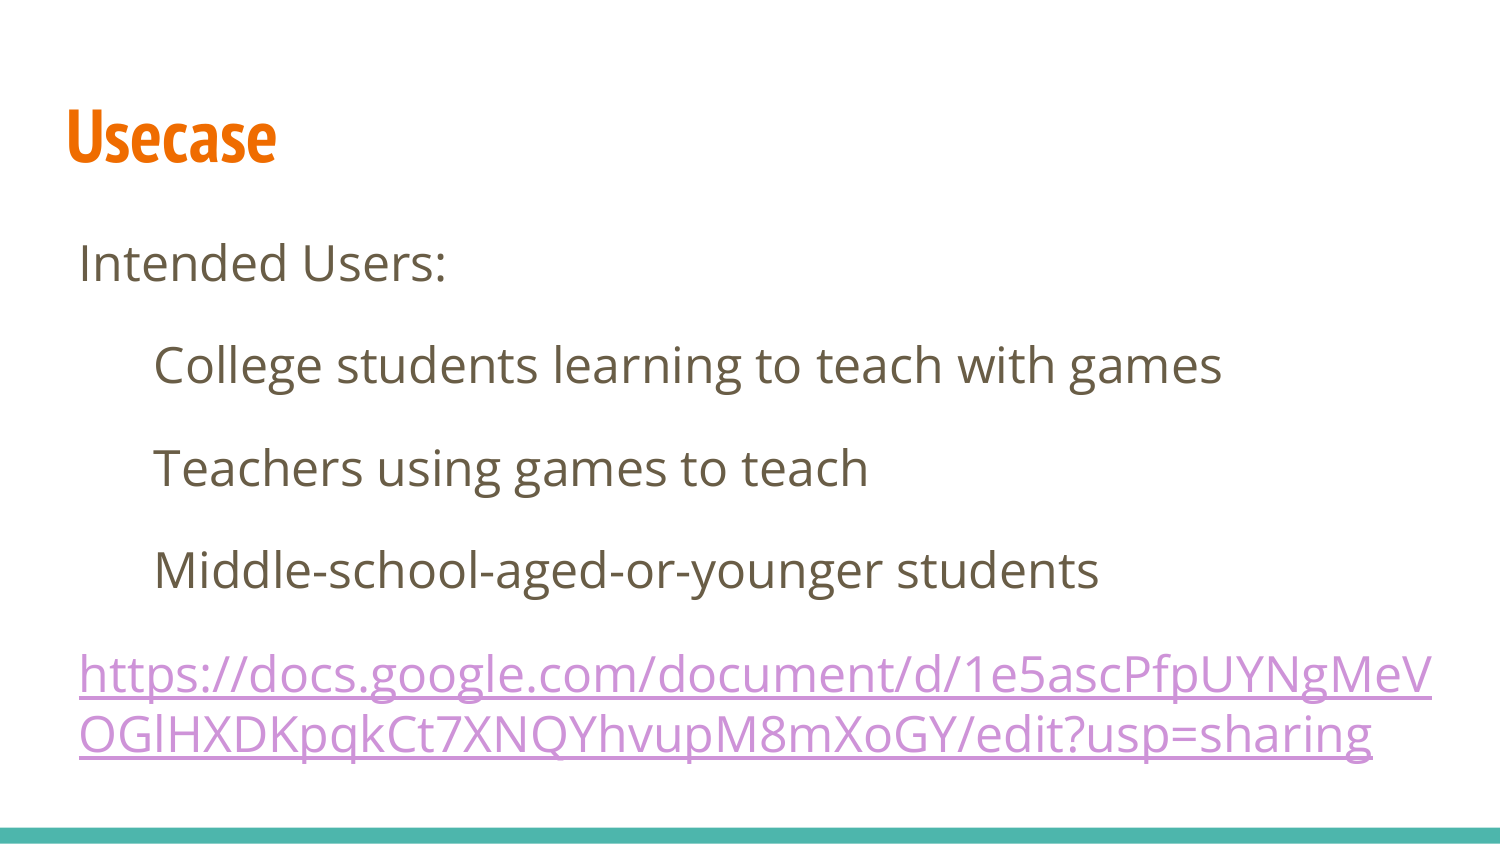

# Usecase
Intended Users:
College students learning to teach with games
Teachers using games to teach
Middle-school-aged-or-younger students
https://docs.google.com/document/d/1e5ascPfpUYNgMeVOGlHXDKpqkCt7XNQYhvupM8mXoGY/edit?usp=sharing